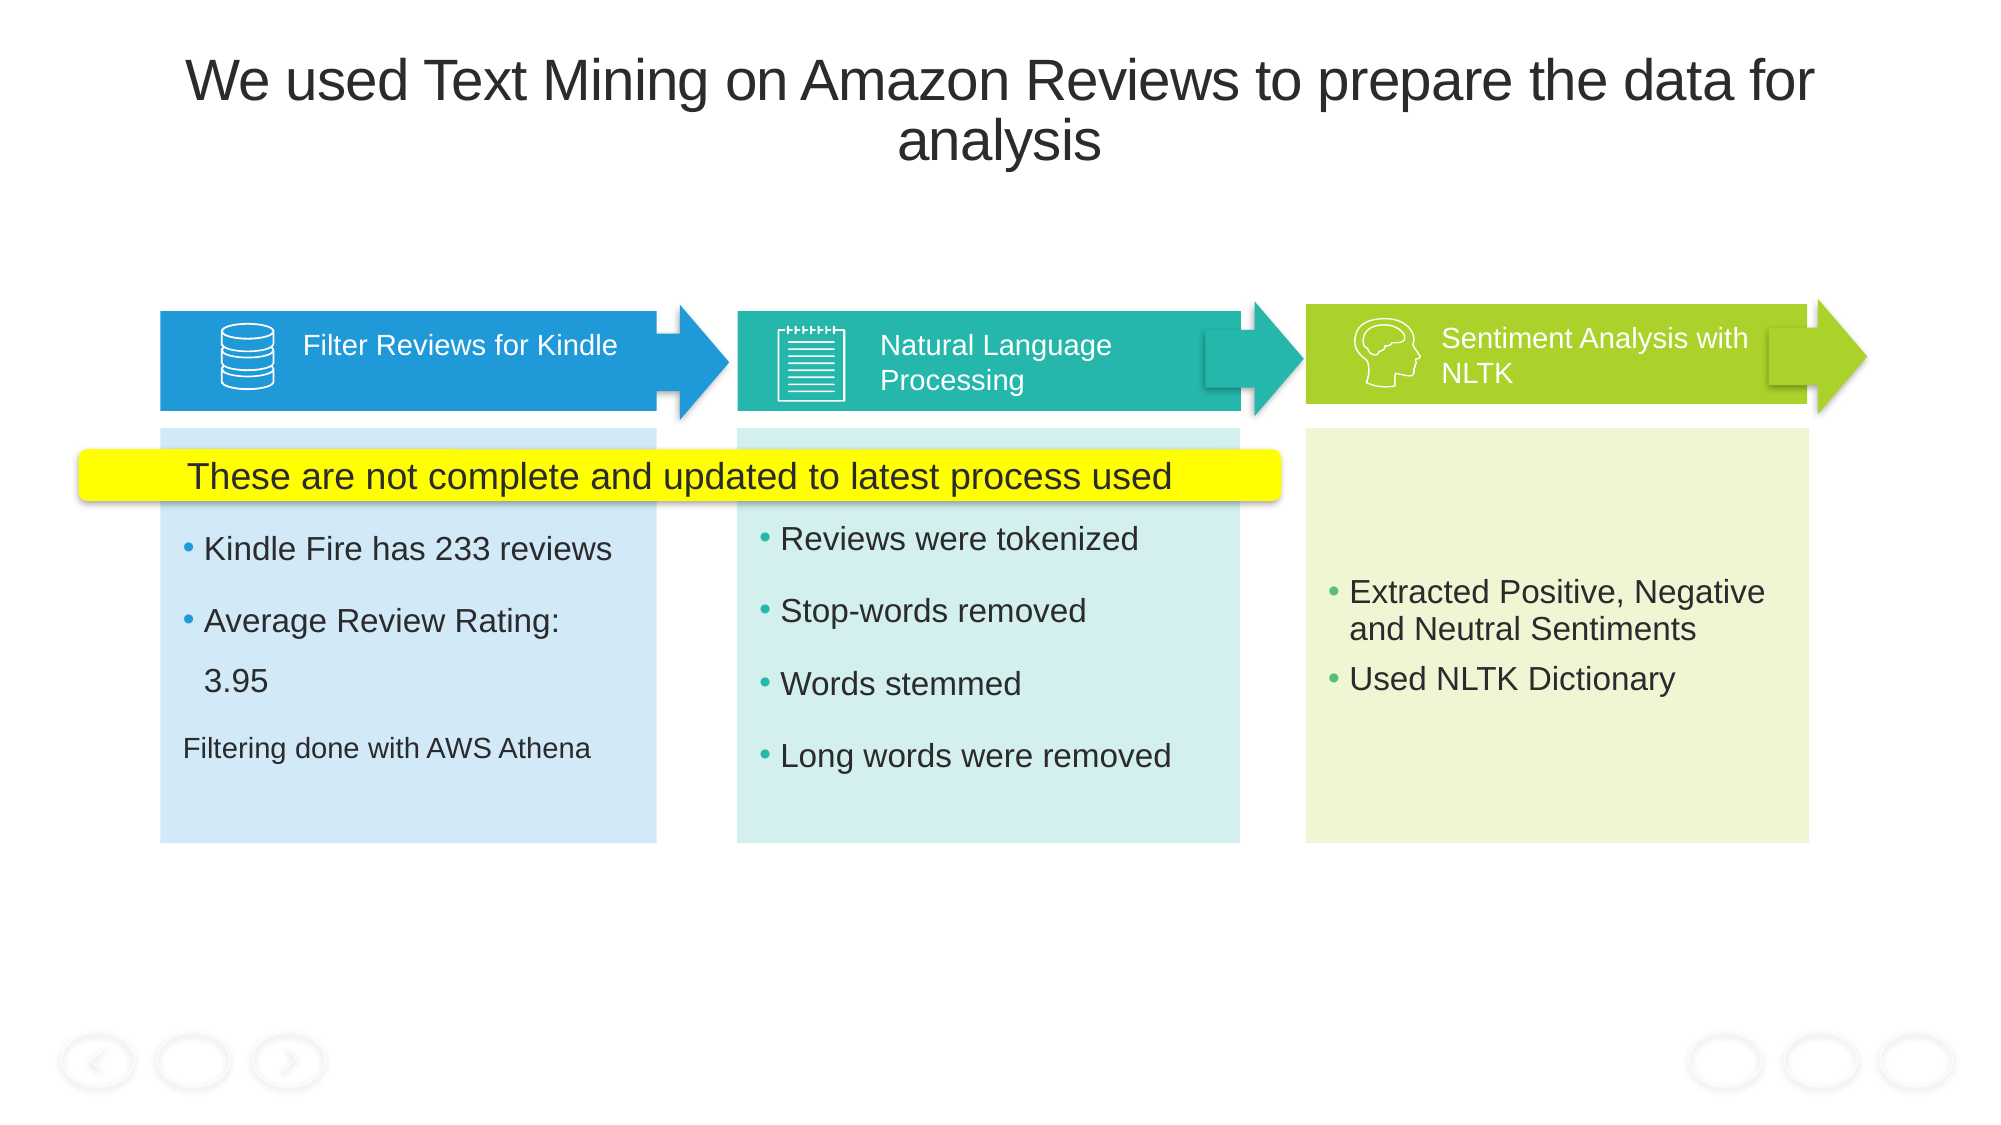

# We used Text Mining on Amazon Reviews to prepare the data for analysis

Sentiment Analysis with NLTK

Filter Reviews for Kindle

Natural Language Processing

Kindle Fire has 233 reviews
Average Review Rating: 3.95
Filtering done with AWS Athena
Reviews were tokenized
Stop-words removed
Words stemmed
Long words were removed
Extracted Positive, Negative and Neutral Sentiments
Used NLTK Dictionary
These are not complete and updated to latest process used